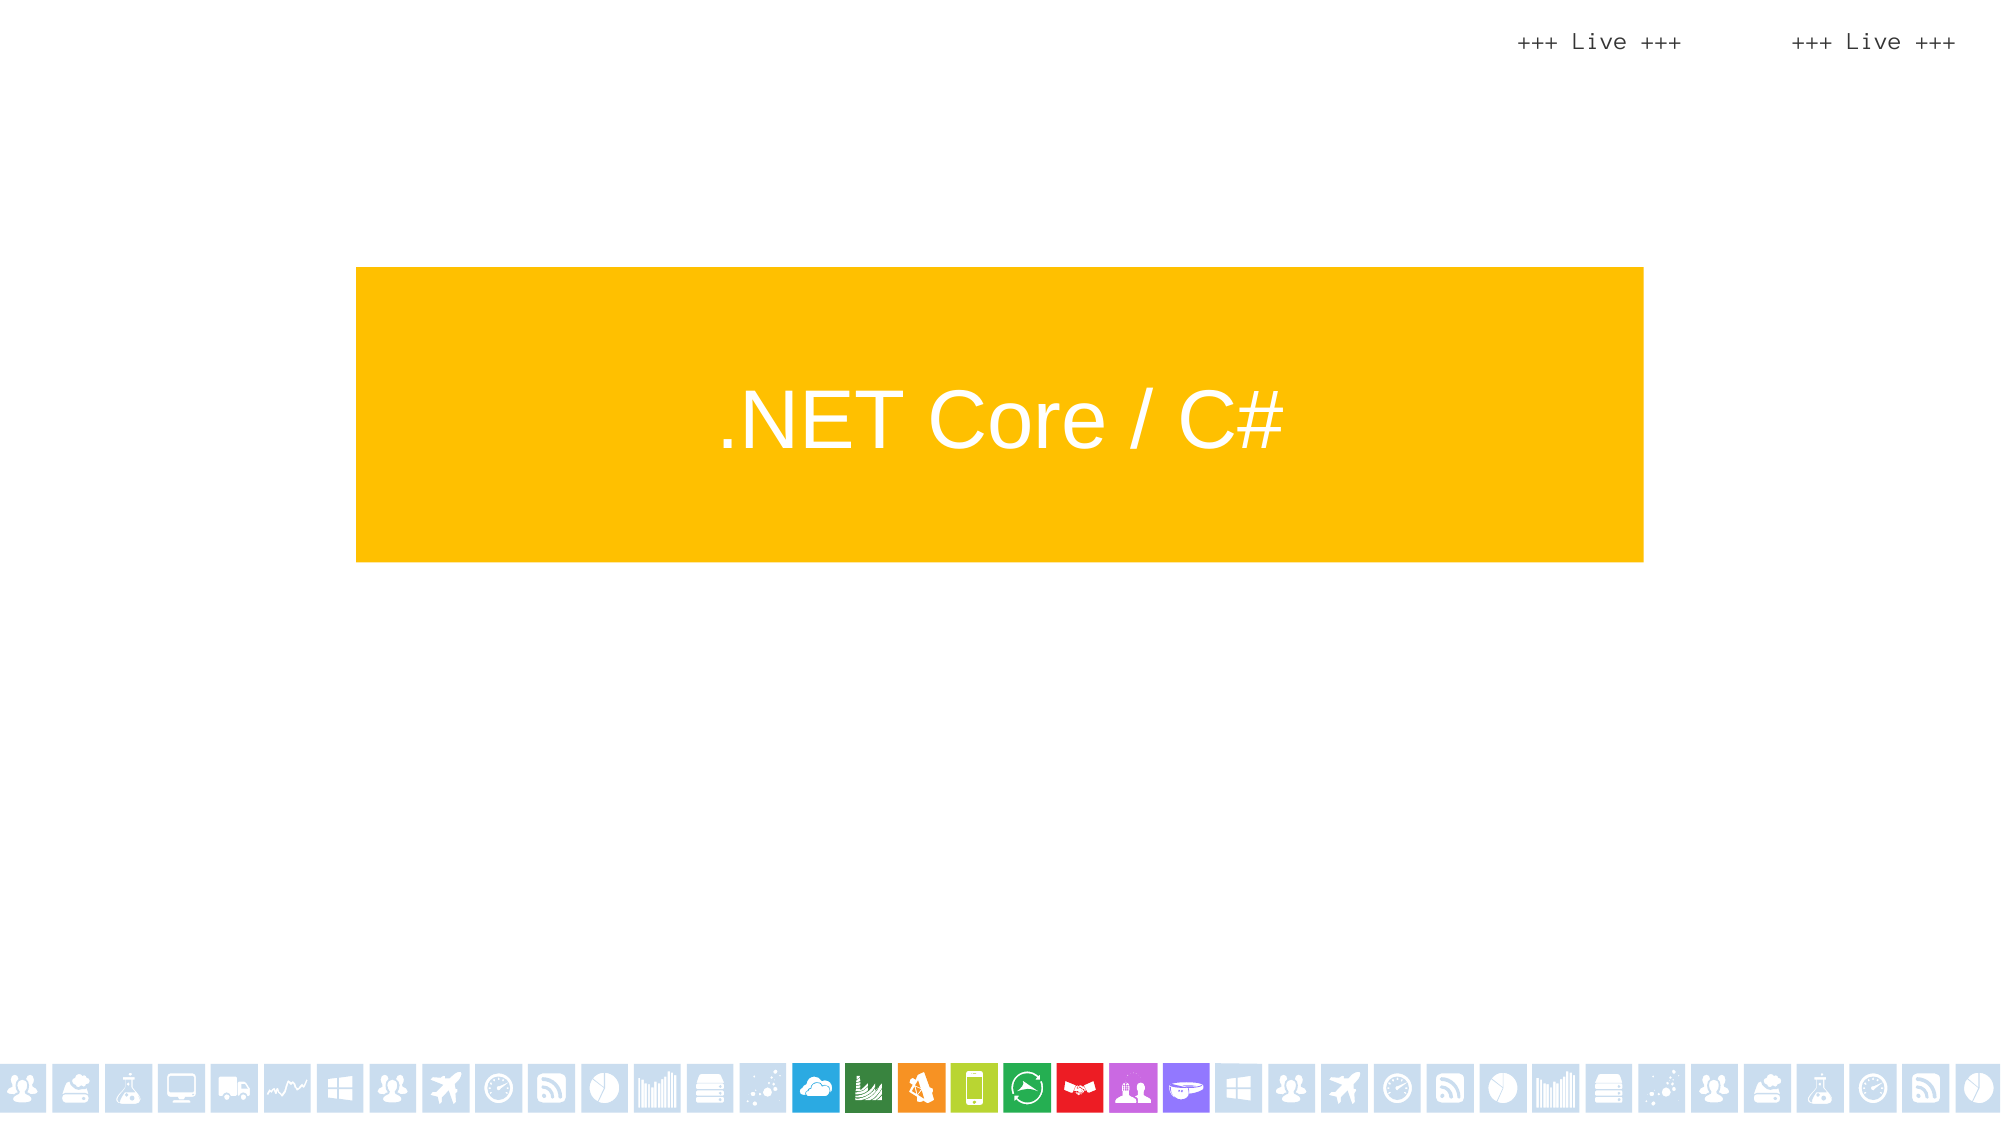

+++ Live +++        +++ Live +++     +++ Live +++
.NET Core / C#